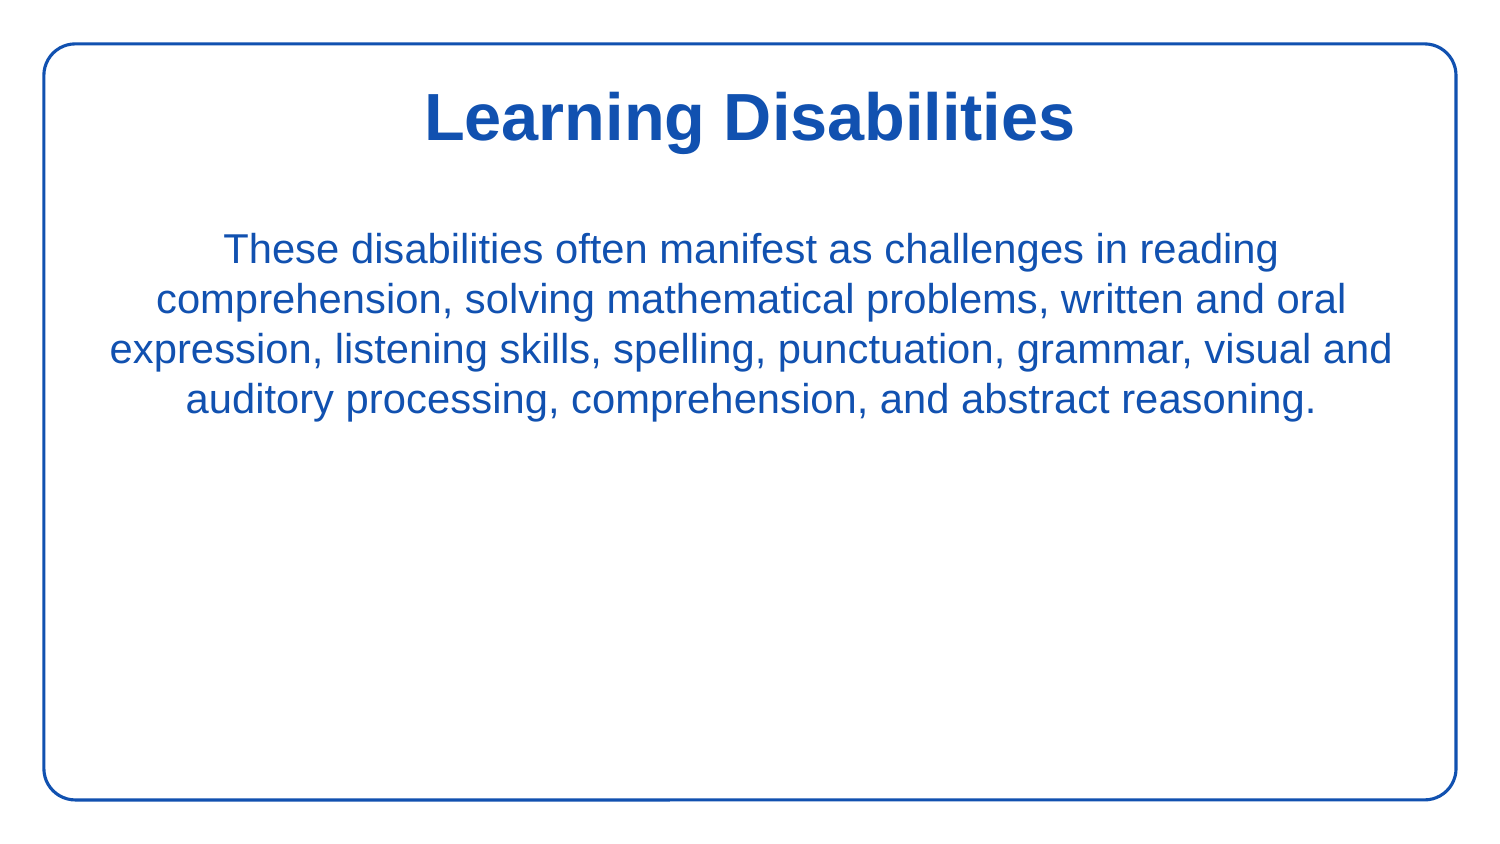

# Learning Disabilities
These disabilities often manifest as challenges in reading comprehension, solving mathematical problems, written and oral expression, listening skills, spelling, punctuation, grammar, visual and auditory processing, comprehension, and abstract reasoning.